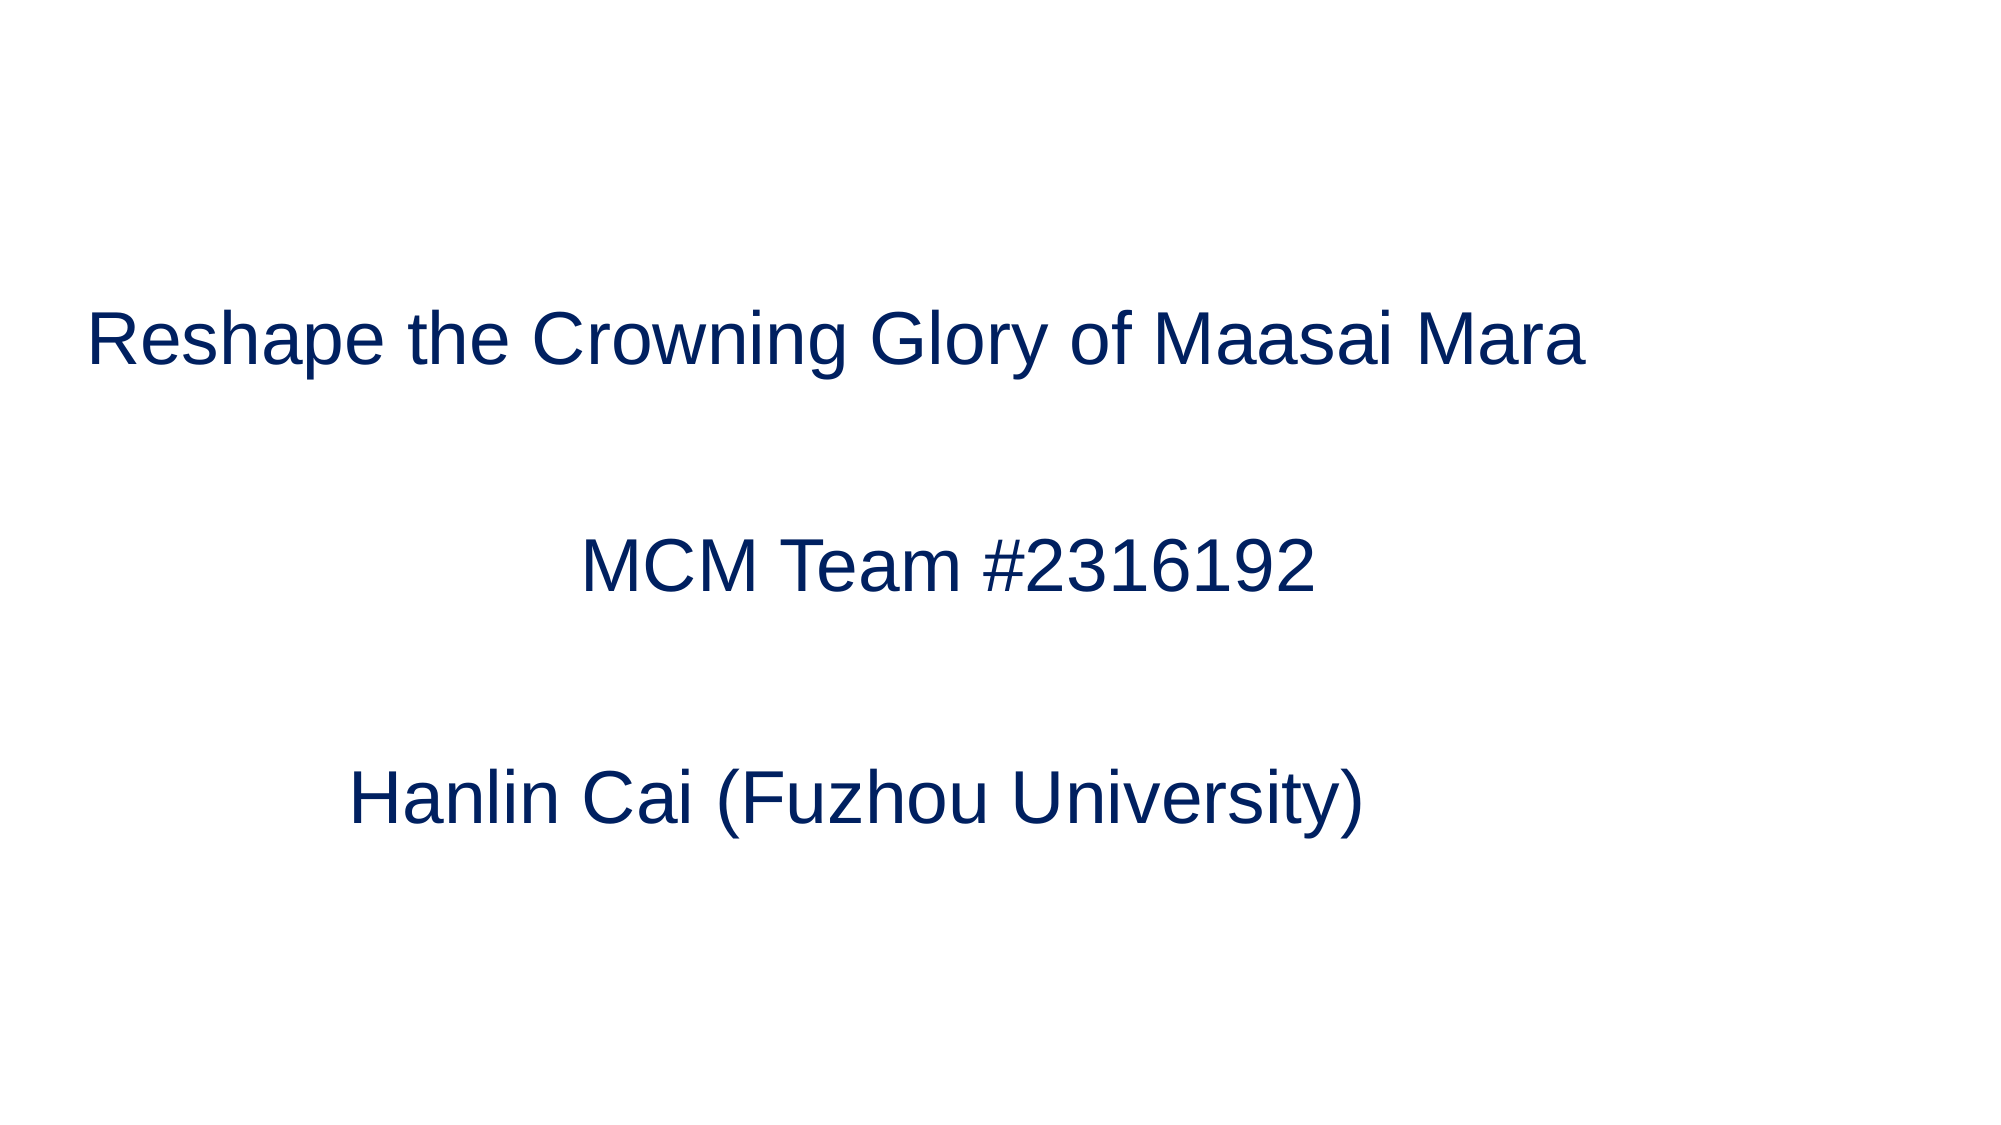

Reshape the Crowning Glory of Maasai Mara
MCM Team #2316192
Hanlin Cai (Fuzhou University)